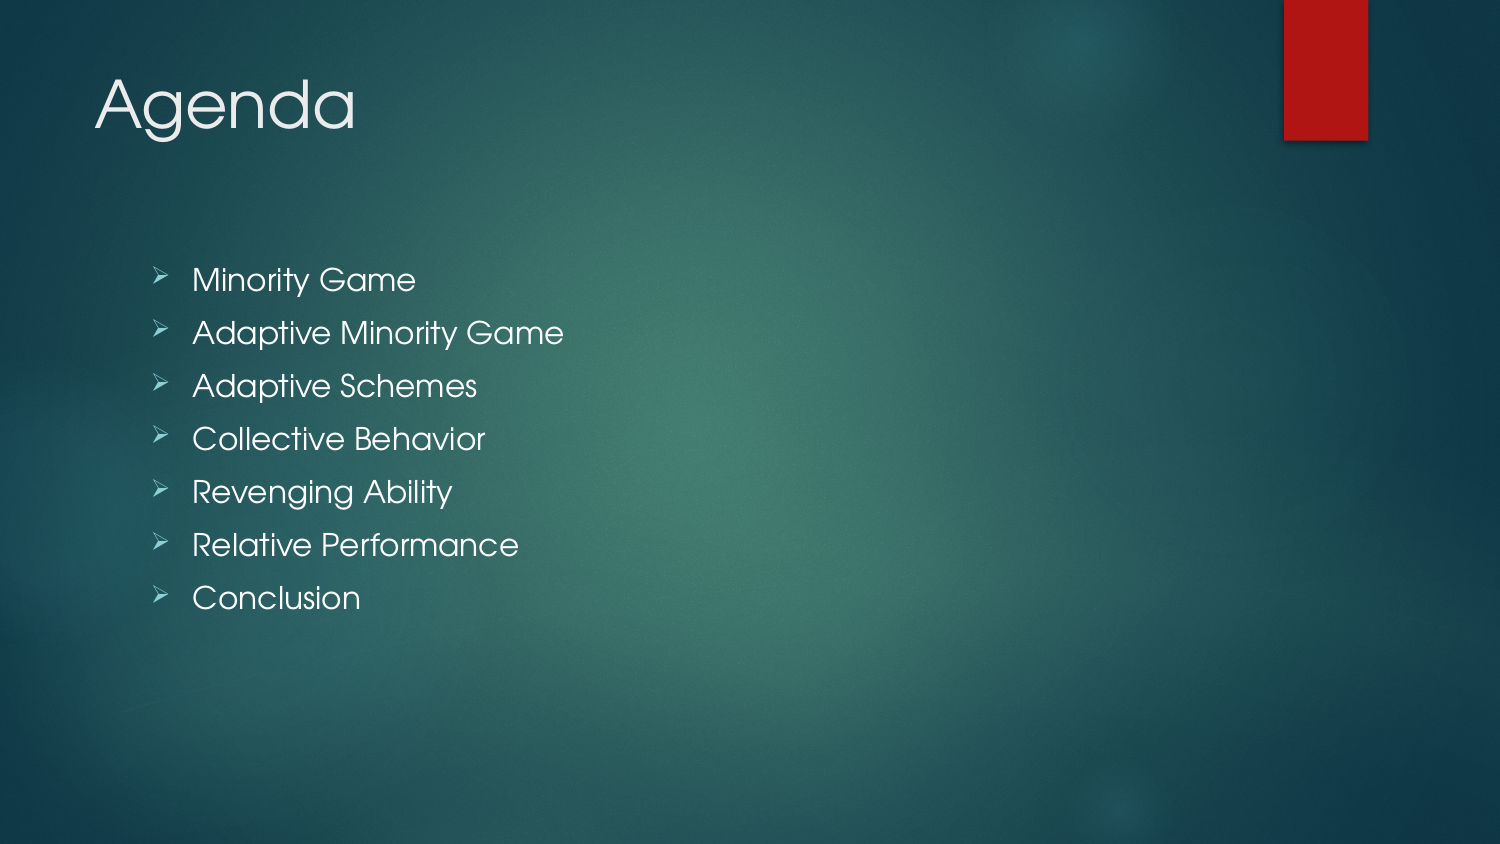

# Agenda
Minority Game
Adaptive Minority Game
Adaptive Schemes
Collective Behavior
Revenging Ability
Relative Performance
Conclusion